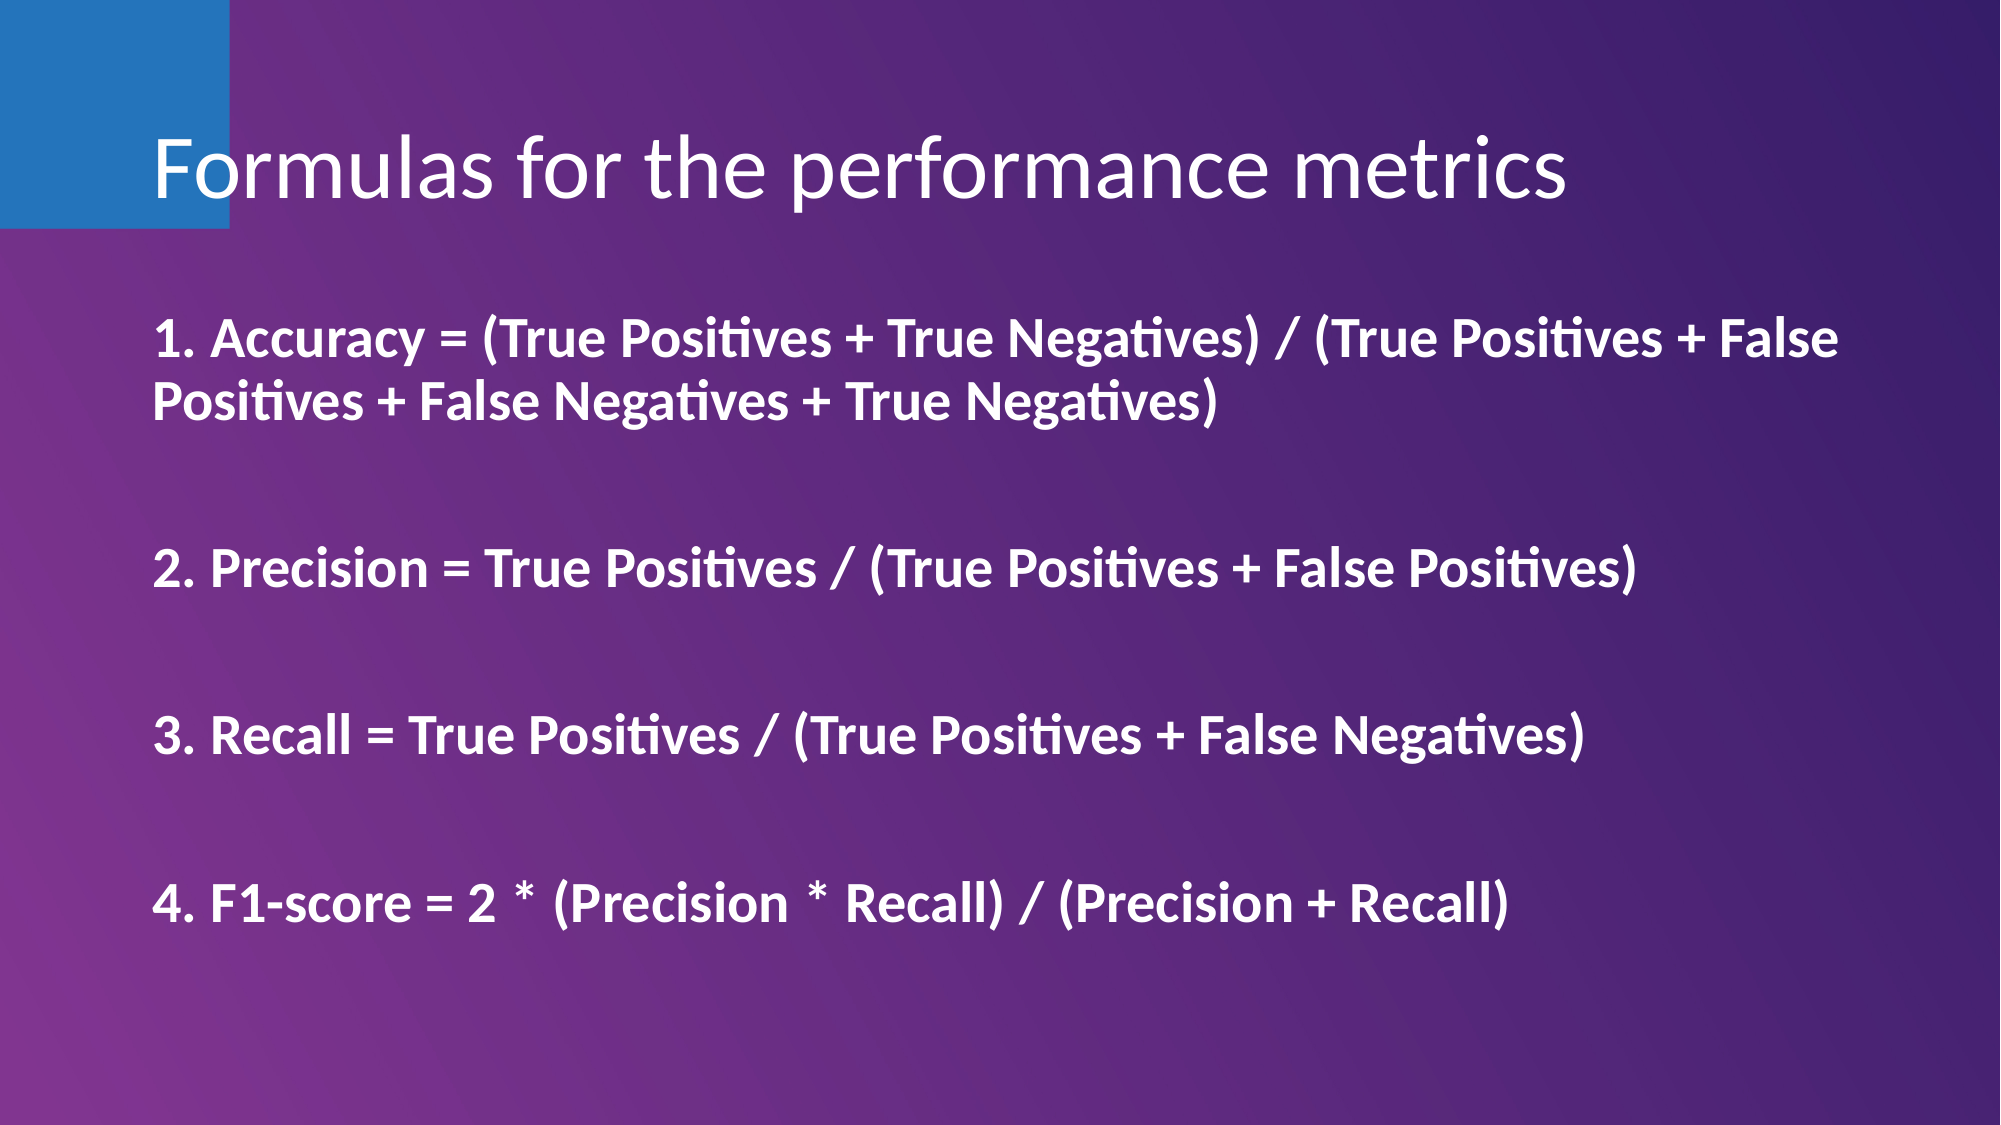

# Formulas for the performance metrics
1. Accuracy = (True Positives + True Negatives) / (True Positives + False Positives + False Negatives + True Negatives)

2. Precision = True Positives / (True Positives + False Positives)

3. Recall = True Positives / (True Positives + False Negatives)

4. F1-score = 2 * (Precision * Recall) / (Precision + Recall)